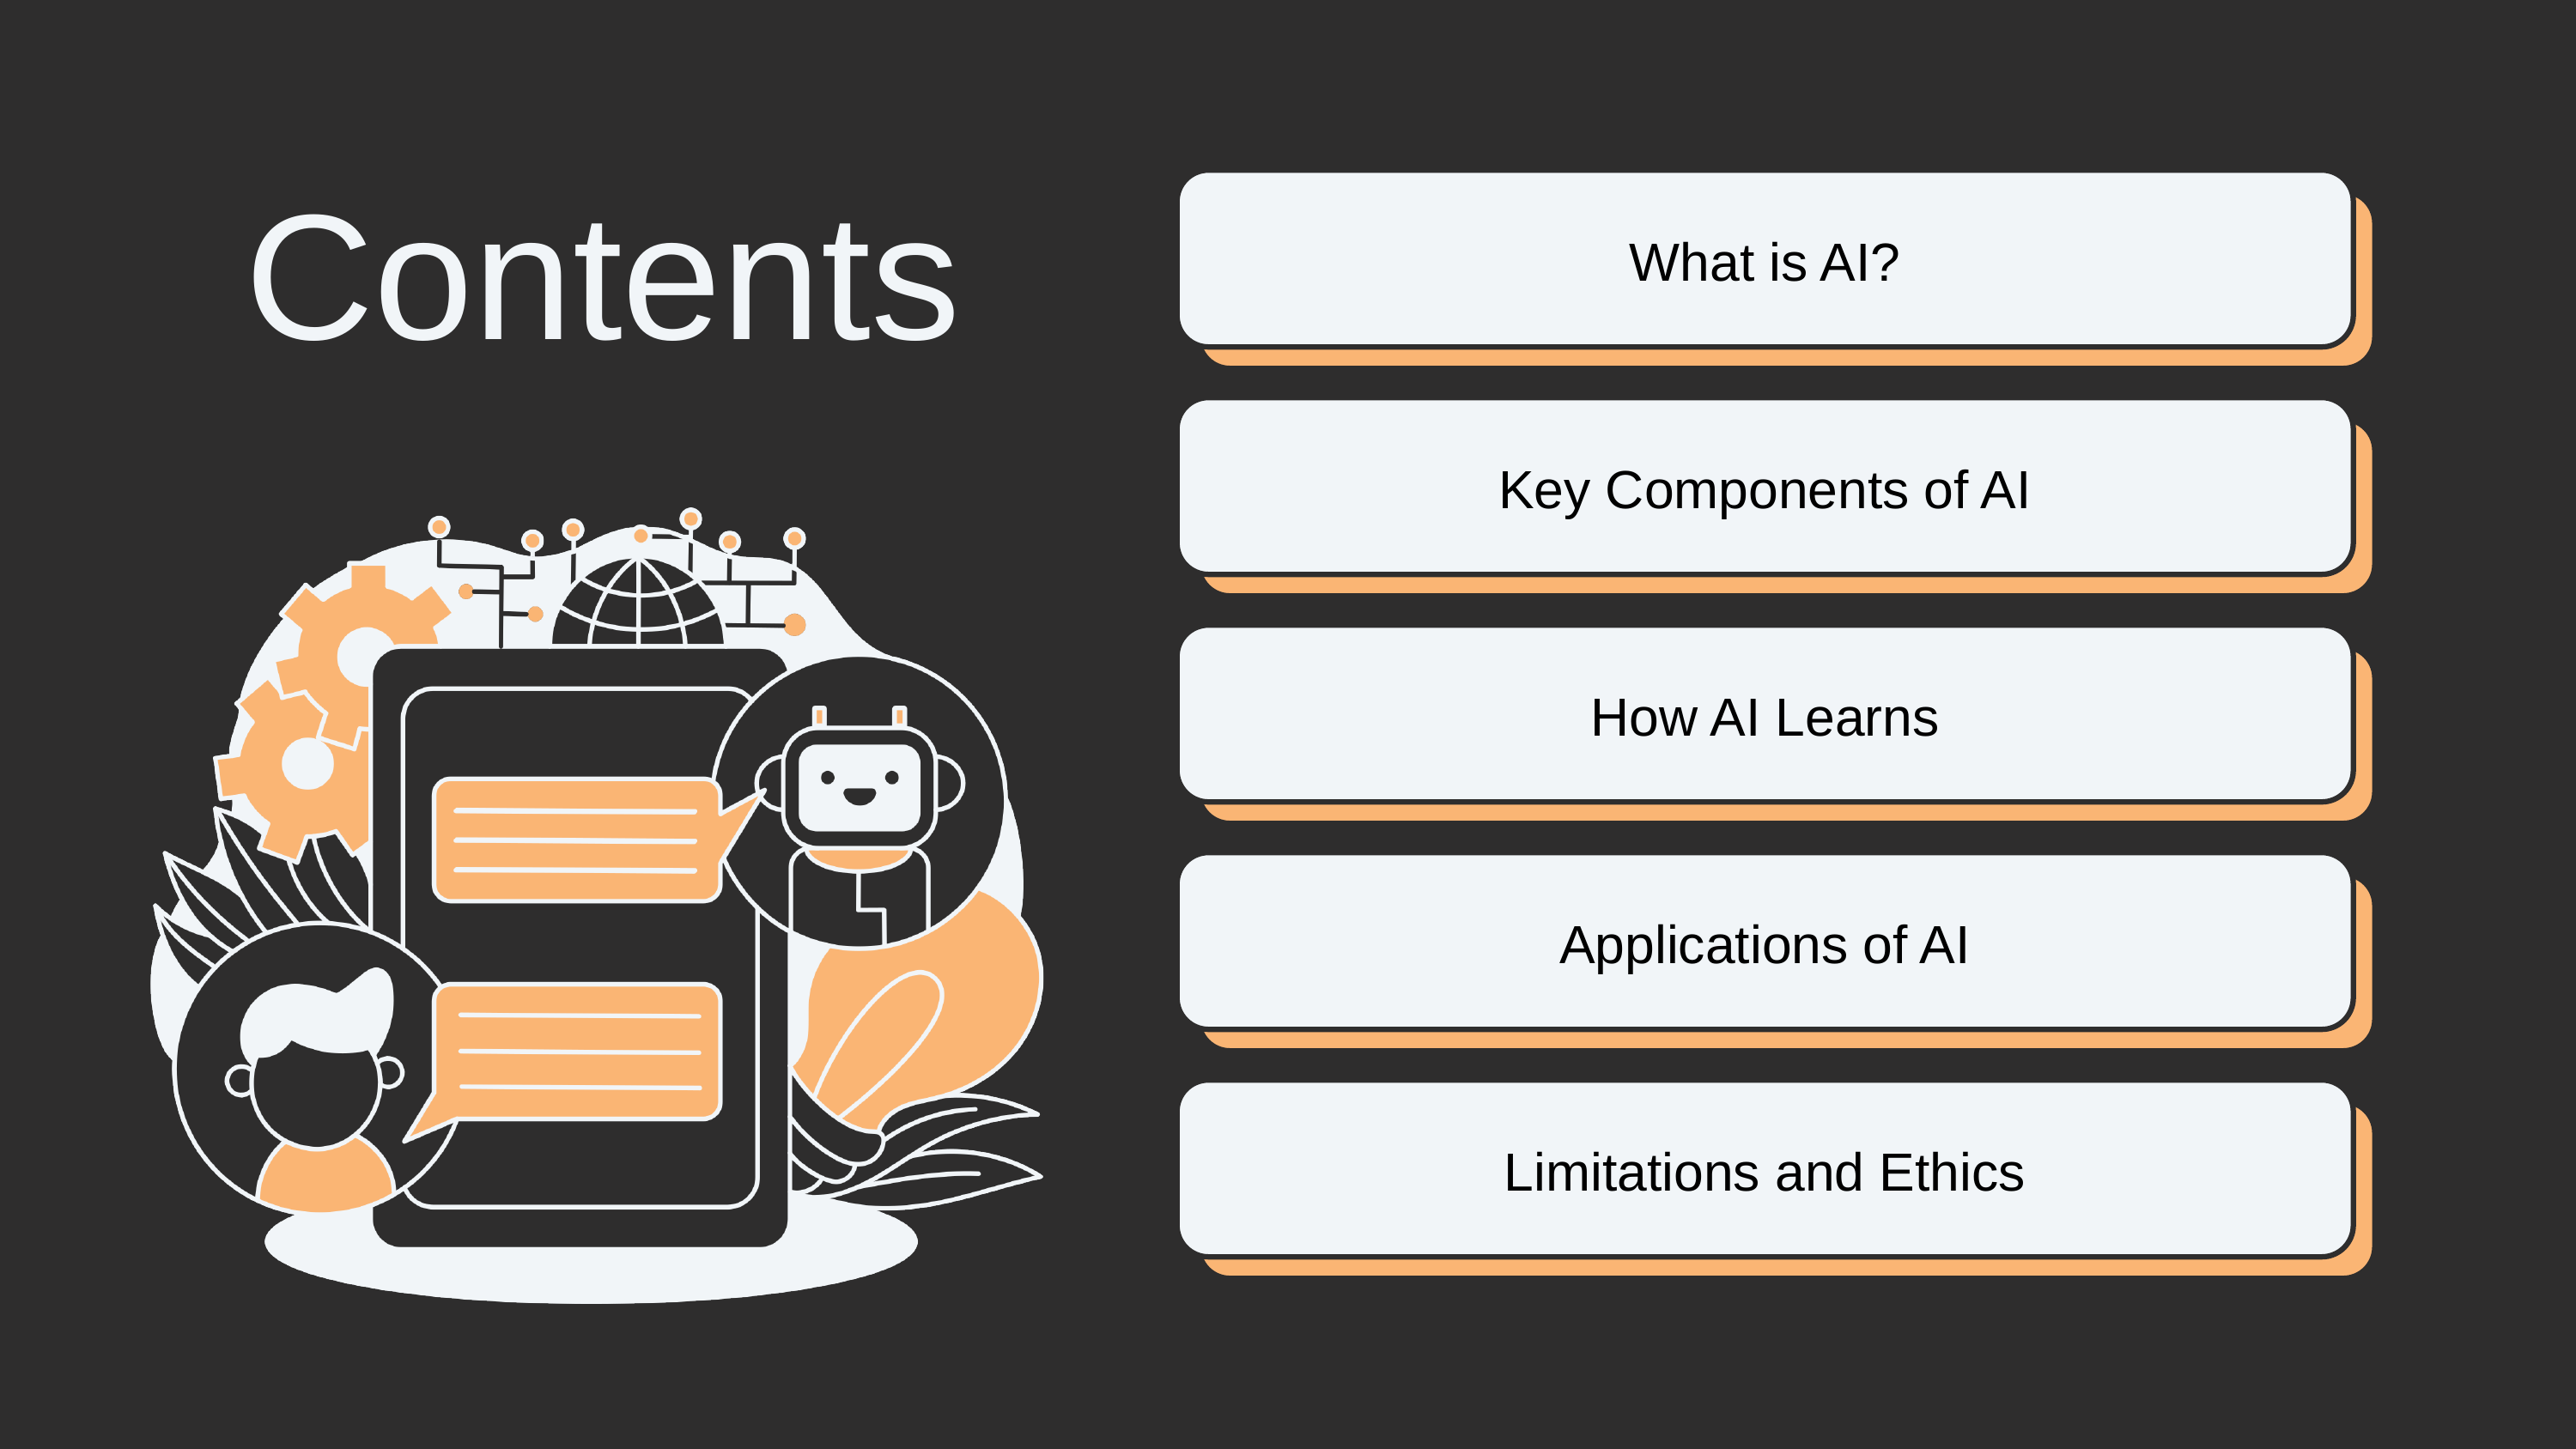

Contents

What is AI?

Key Components of AI

How AI Learns

Applications of AI

Limitations and Ethics